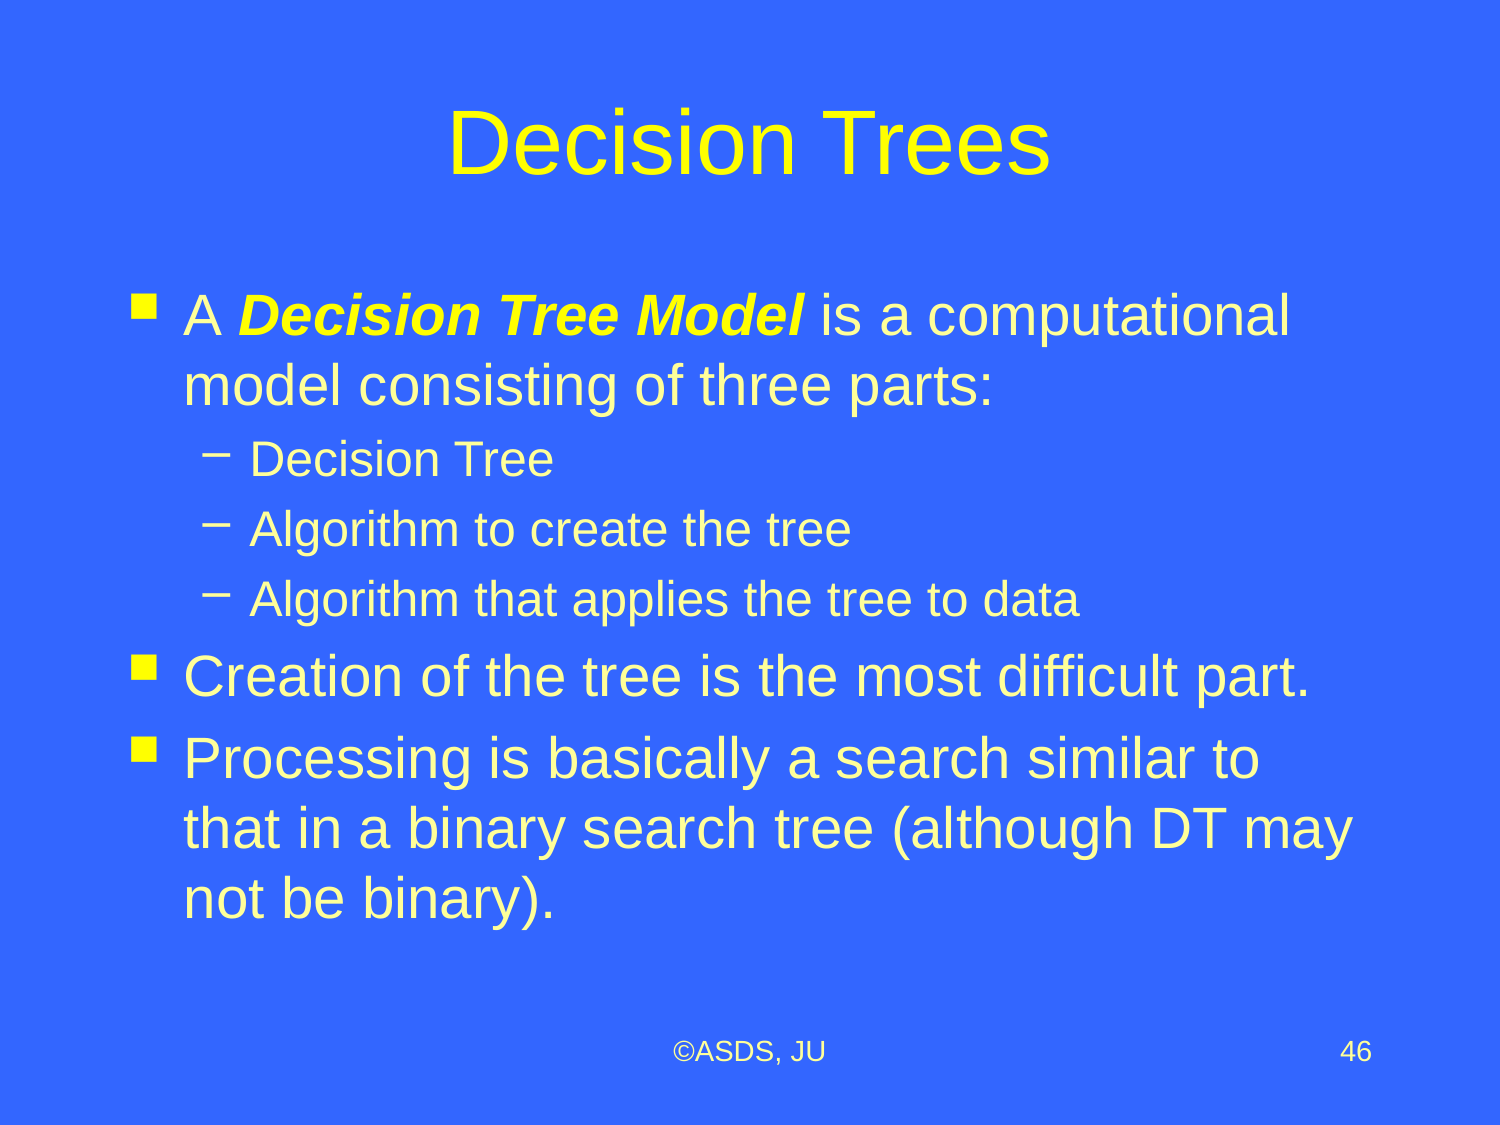

# Decision Trees
A Decision Tree Model is a computational model consisting of three parts:
Decision Tree
Algorithm to create the tree
Algorithm that applies the tree to data
Creation of the tree is the most difficult part.
Processing is basically a search similar to that in a binary search tree (although DT may not be binary).

©ASDS, JU
46